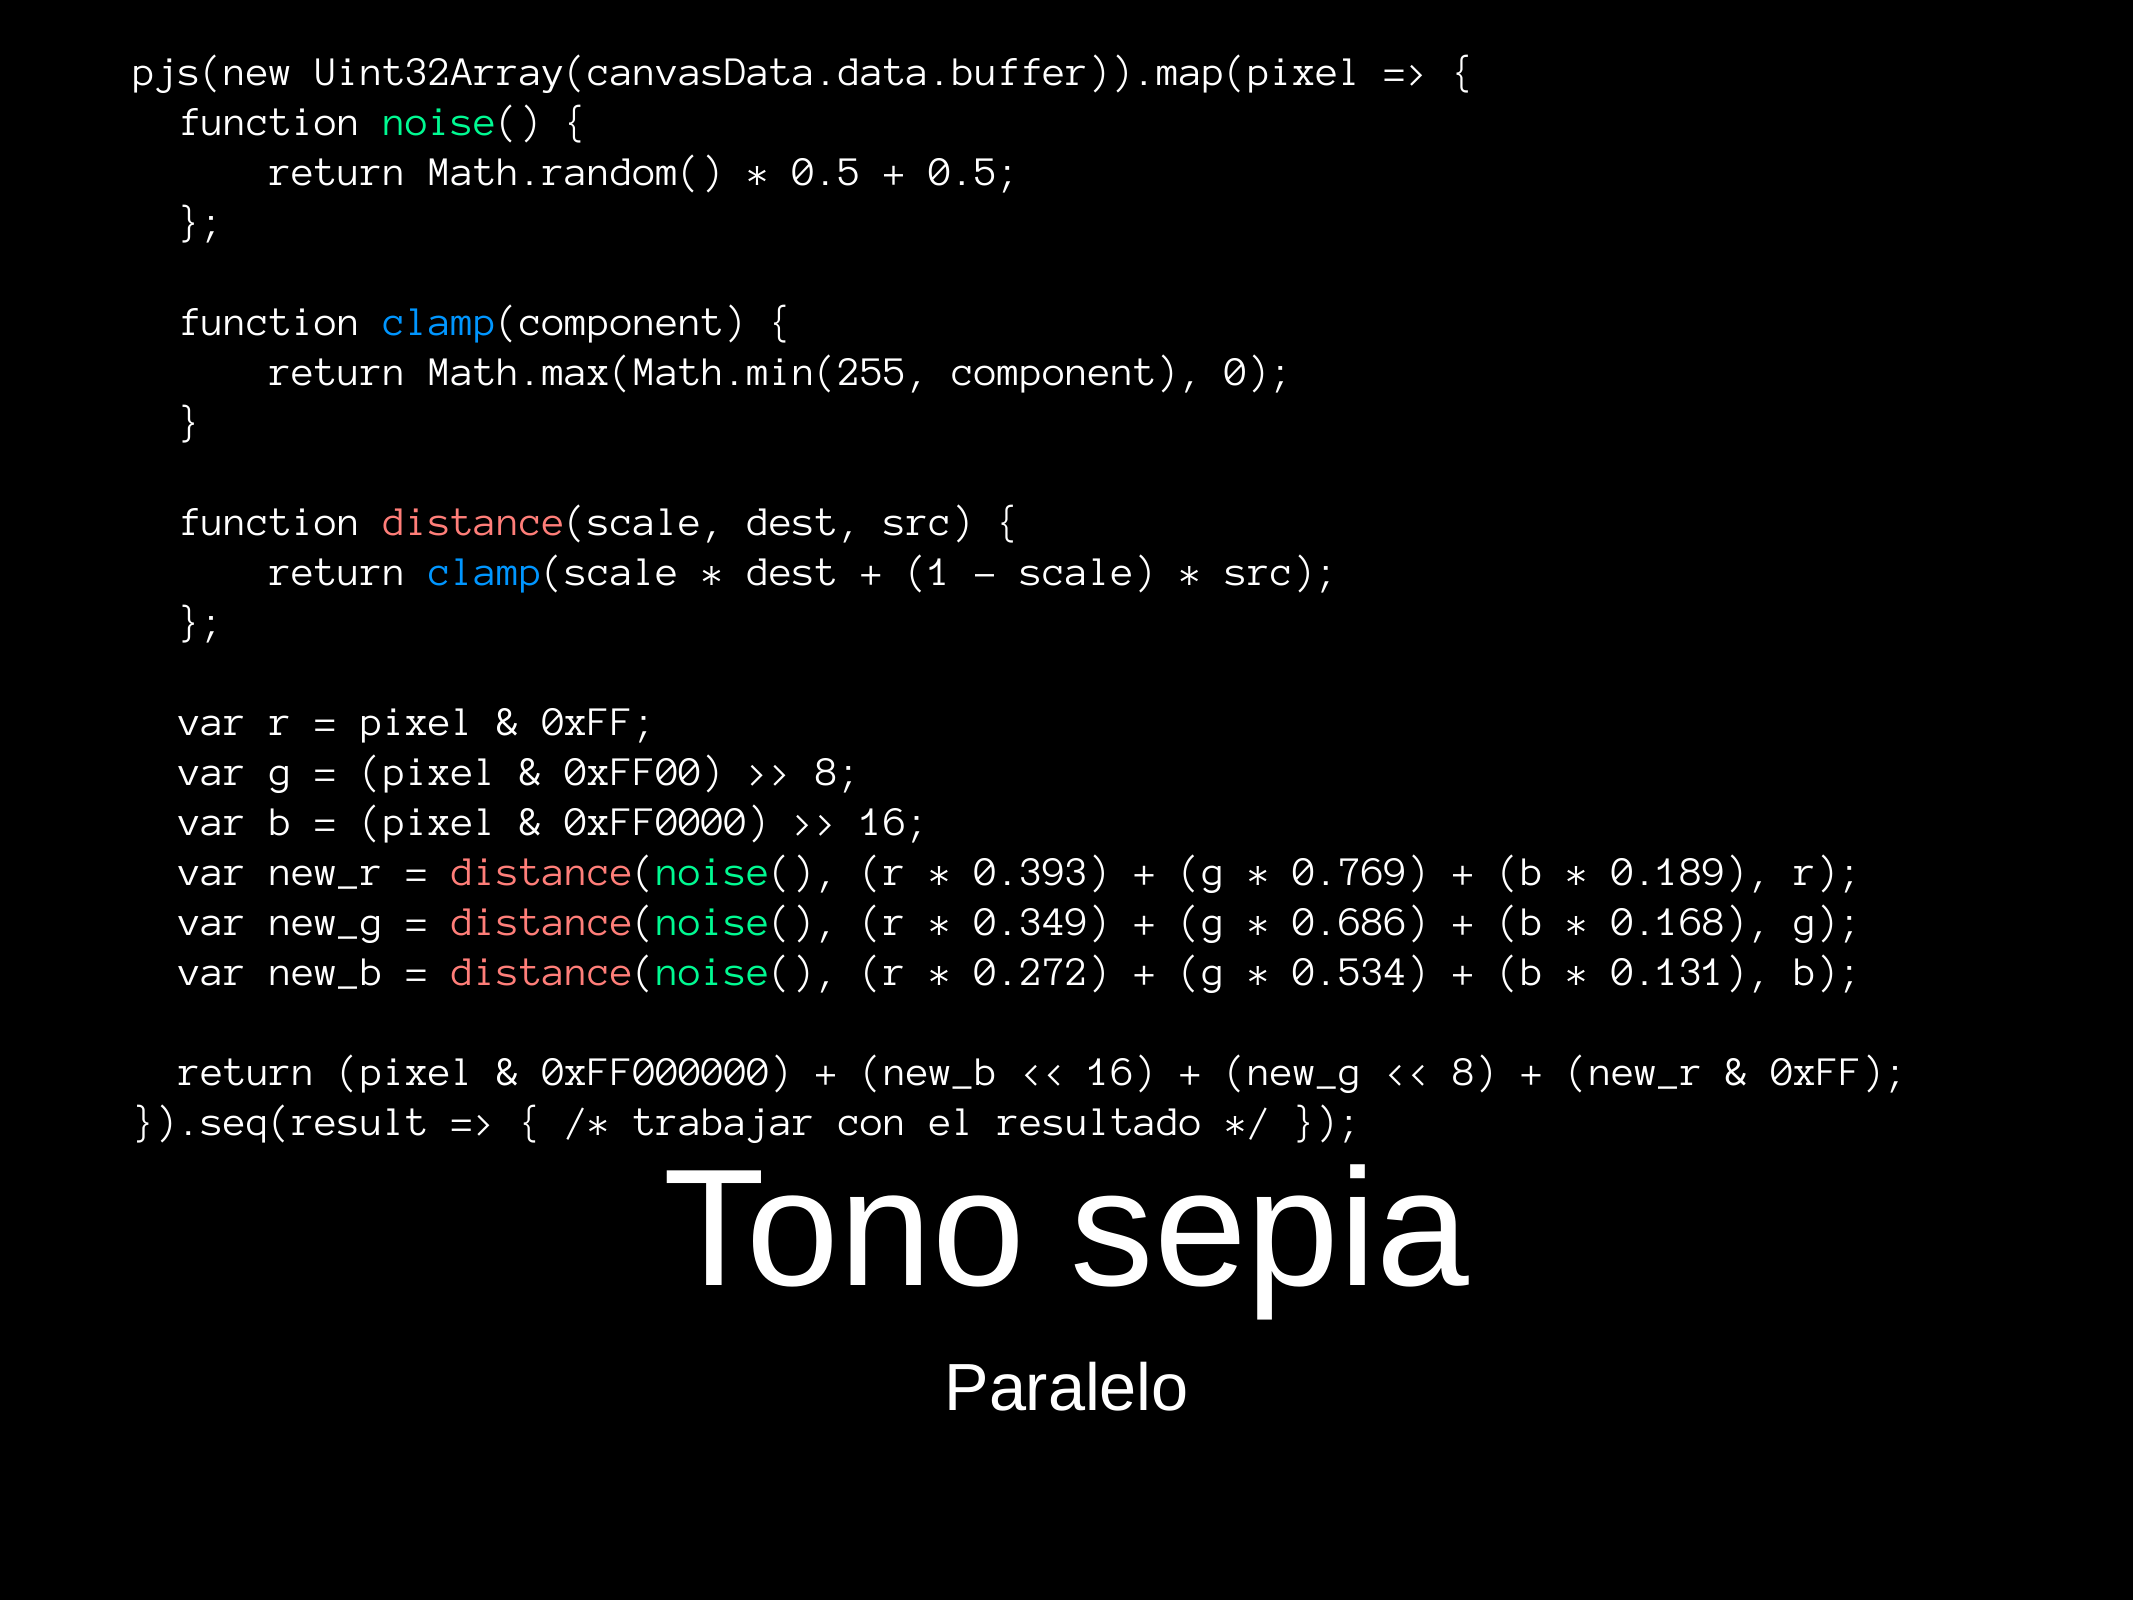

pjs(new Uint32Array(canvasData.data.buffer)).map(pixel => {
  function noise() {
      return Math.random() * 0.5 + 0.5;
  };

  function clamp(component) {
      return Math.max(Math.min(255, component), 0);
  }

  function distance(scale, dest, src) {
      return clamp(scale * dest + (1 - scale) * src);
  };

  var r = pixel & 0xFF;
  var g = (pixel & 0xFF00) >> 8;
  var b = (pixel & 0xFF0000) >> 16;
  var new_r = distance(noise(), (r * 0.393) + (g * 0.769) + (b * 0.189), r);
  var new_g = distance(noise(), (r * 0.349) + (g * 0.686) + (b * 0.168), g);
  var new_b = distance(noise(), (r * 0.272) + (g * 0.534) + (b * 0.131), b);

  return (pixel & 0xFF000000) + (new_b << 16) + (new_g << 8) + (new_r & 0xFF);
}).seq(result => { /* trabajar con el resultado */ });
# Tono sepia
Paralelo